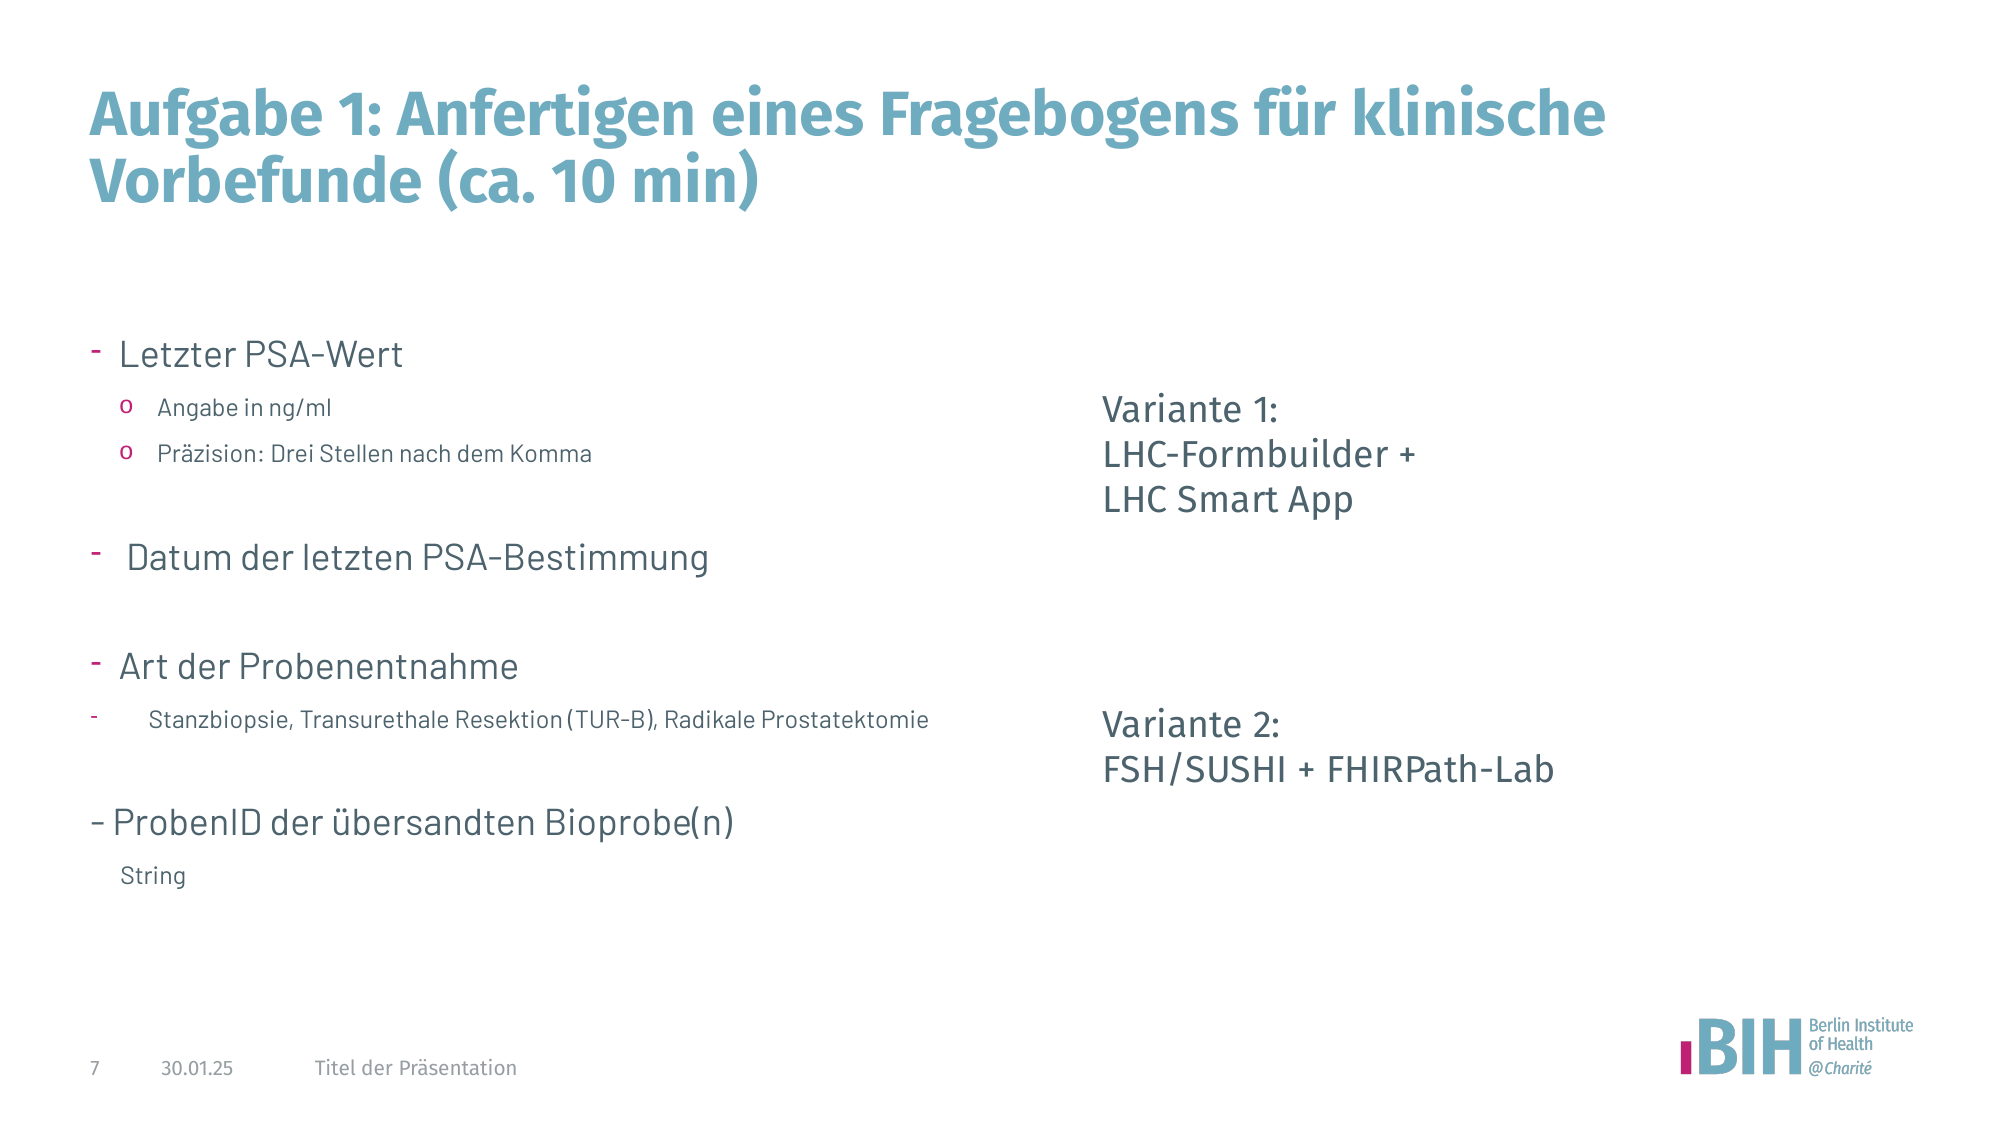

# Aufgabe 1: Anfertigen eines Fragebogens für klinische Vorbefunde (ca. 10 min)

Letzter PSA-Wert
Angabe in ng/ml
Präzision: Drei Stellen nach dem Komma

 Datum der letzten PSA-Bestimmung

Art der Probenentnahme
  Stanzbiopsie, Transurethale Resektion (TUR-B), Radikale Prostatektomie

- ProbenID der übersandten Bioprobe(n)
  String

Variante 1:
LHC-Formbuilder +
LHC Smart App

Variante 2:
FSH/SUSHI + FHIRPath-Lab

7
30.01.25
Titel der Präsentation